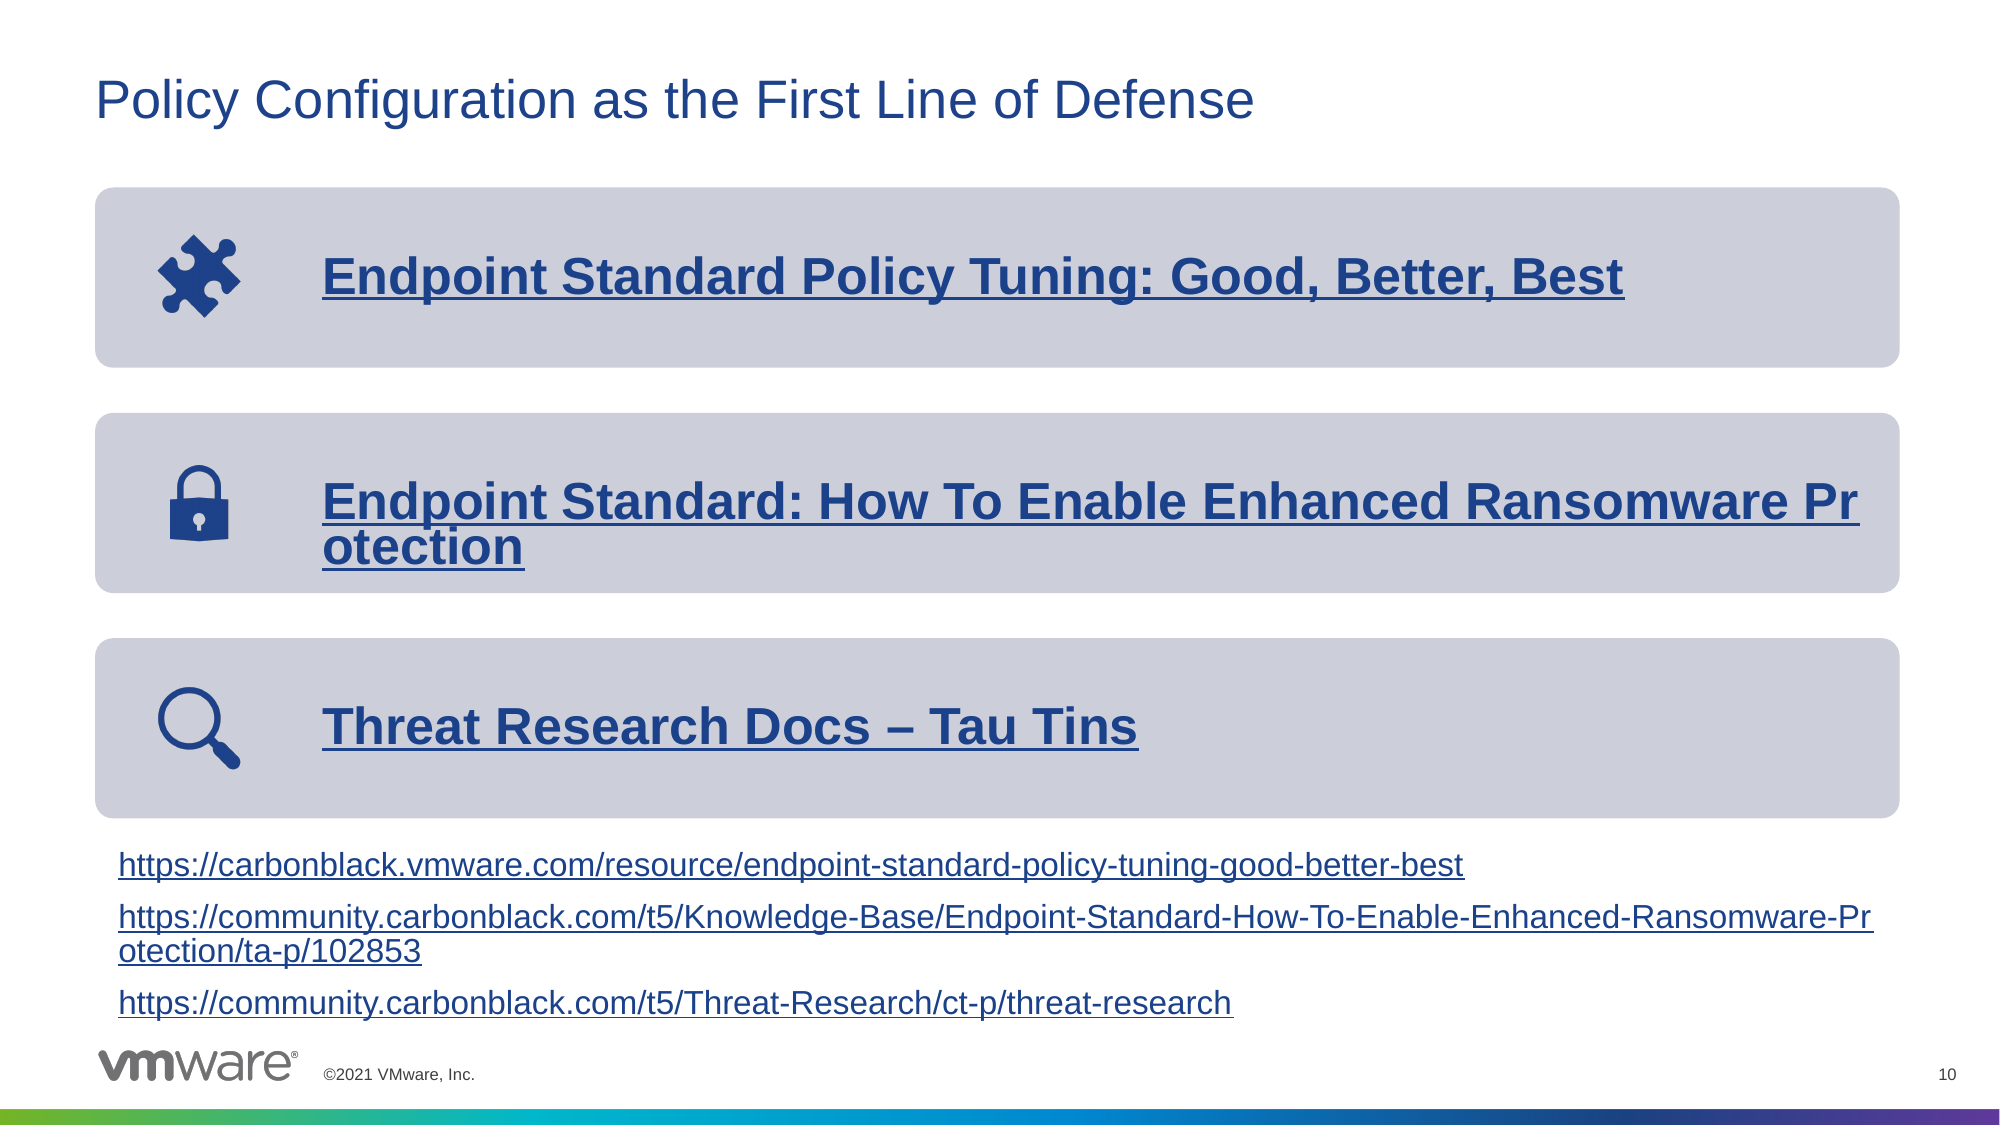

# Policy Configuration as the First Line of Defense
Endpoint Standard Policy Tuning: Good, Better, Best
Endpoint Standard: How To Enable Enhanced Ransomware Protection
Threat Research Docs – Tau Tins
https://carbonblack.vmware.com/resource/endpoint-standard-policy-tuning-good-better-best
https://community.carbonblack.com/t5/Knowledge-Base/Endpoint-Standard-How-To-Enable-Enhanced-Ransomware-Protection/ta-p/102853
https://community.carbonblack.com/t5/Threat-Research/ct-p/threat-research